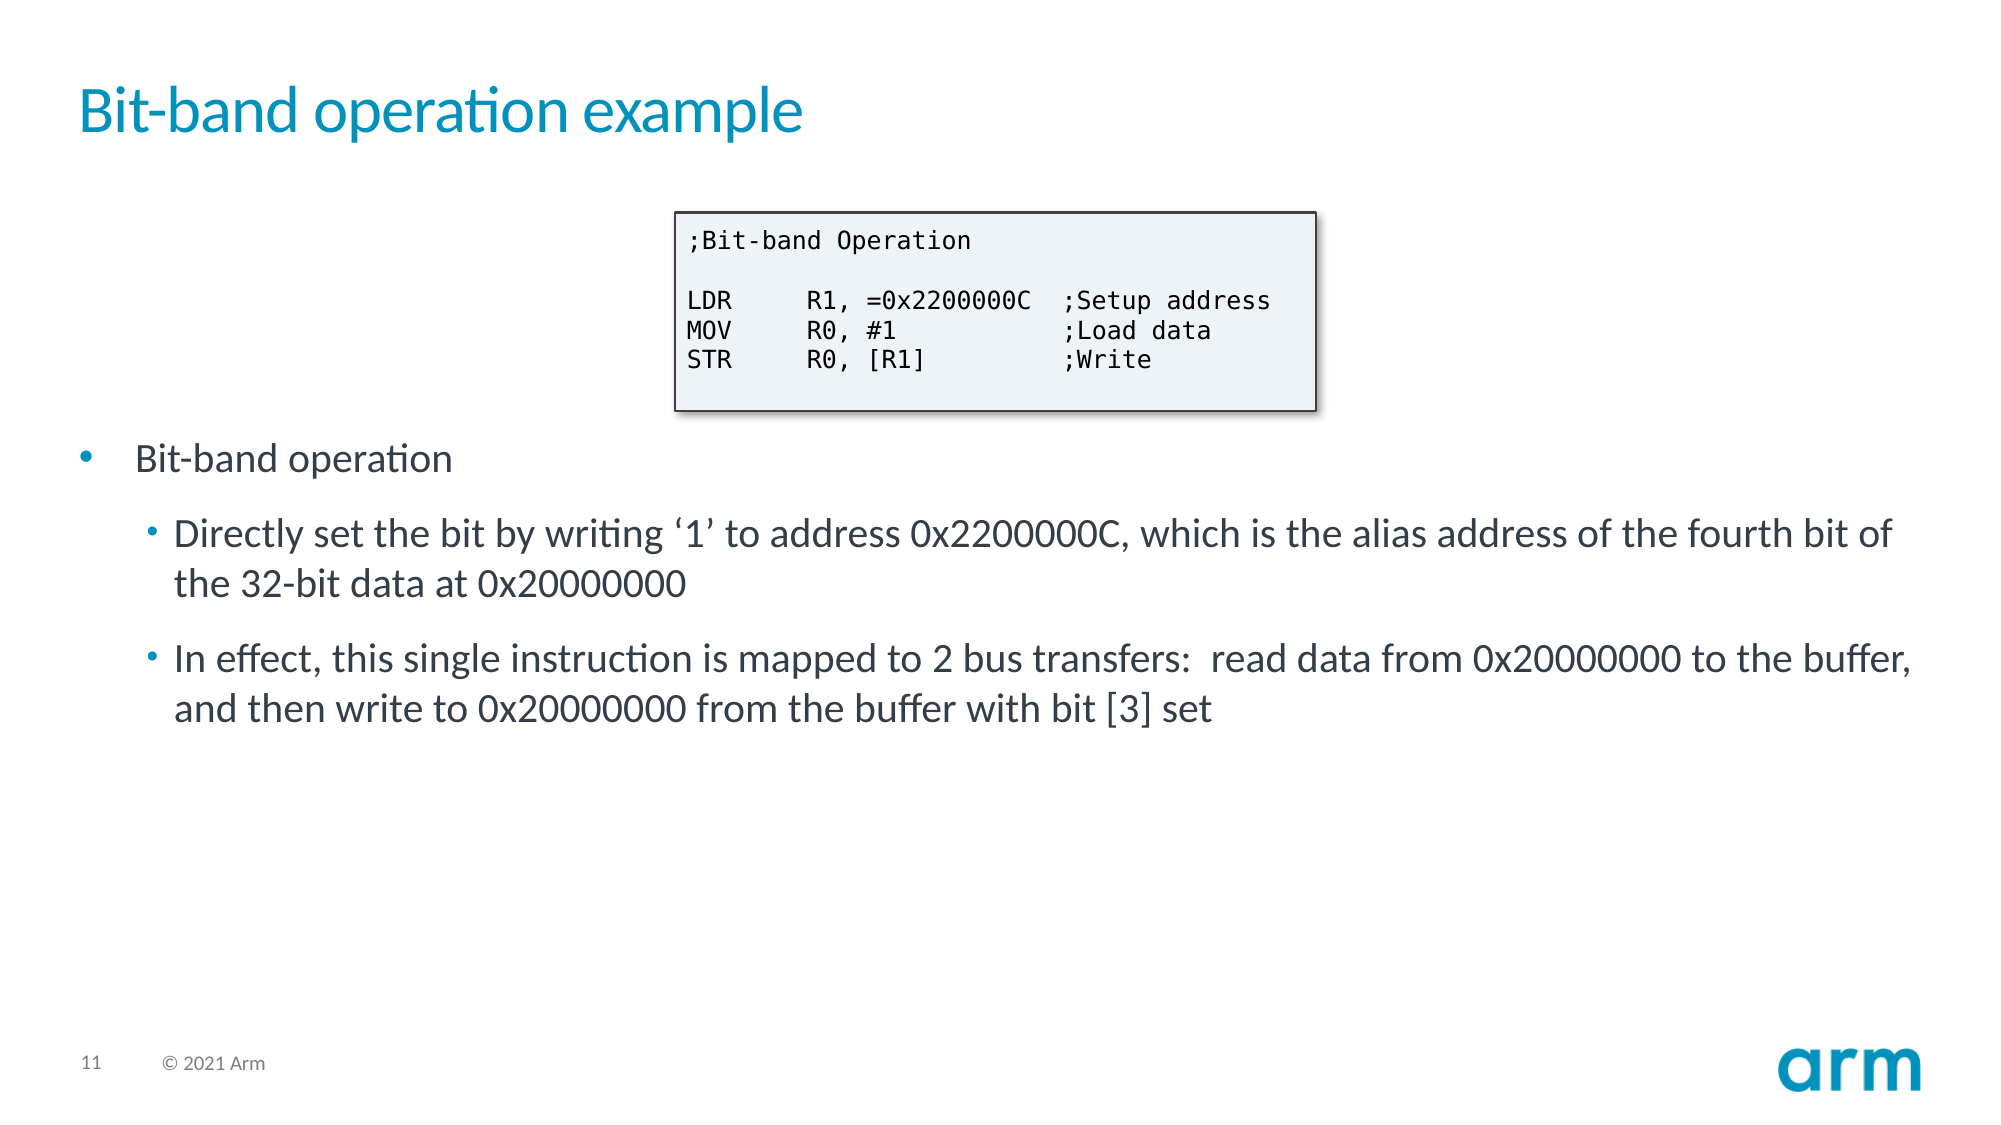

# Bit-band operation example

Bit-band operation
Directly set the bit by writing ‘1’ to address 0x2200000C, which is the alias address of the fourth bit of the 32-bit data at 0x20000000
In effect, this single instruction is mapped to 2 bus transfers:  read data from 0x20000000 to the buffer, and then write to 0x20000000 from the buffer with bit [3] set

;Bit-band Operation

LDR     R1, =0x2200000C  ;Setup address
MOV     R0, #1	     ;Load data
STR     R0, [R1]	     ;Write